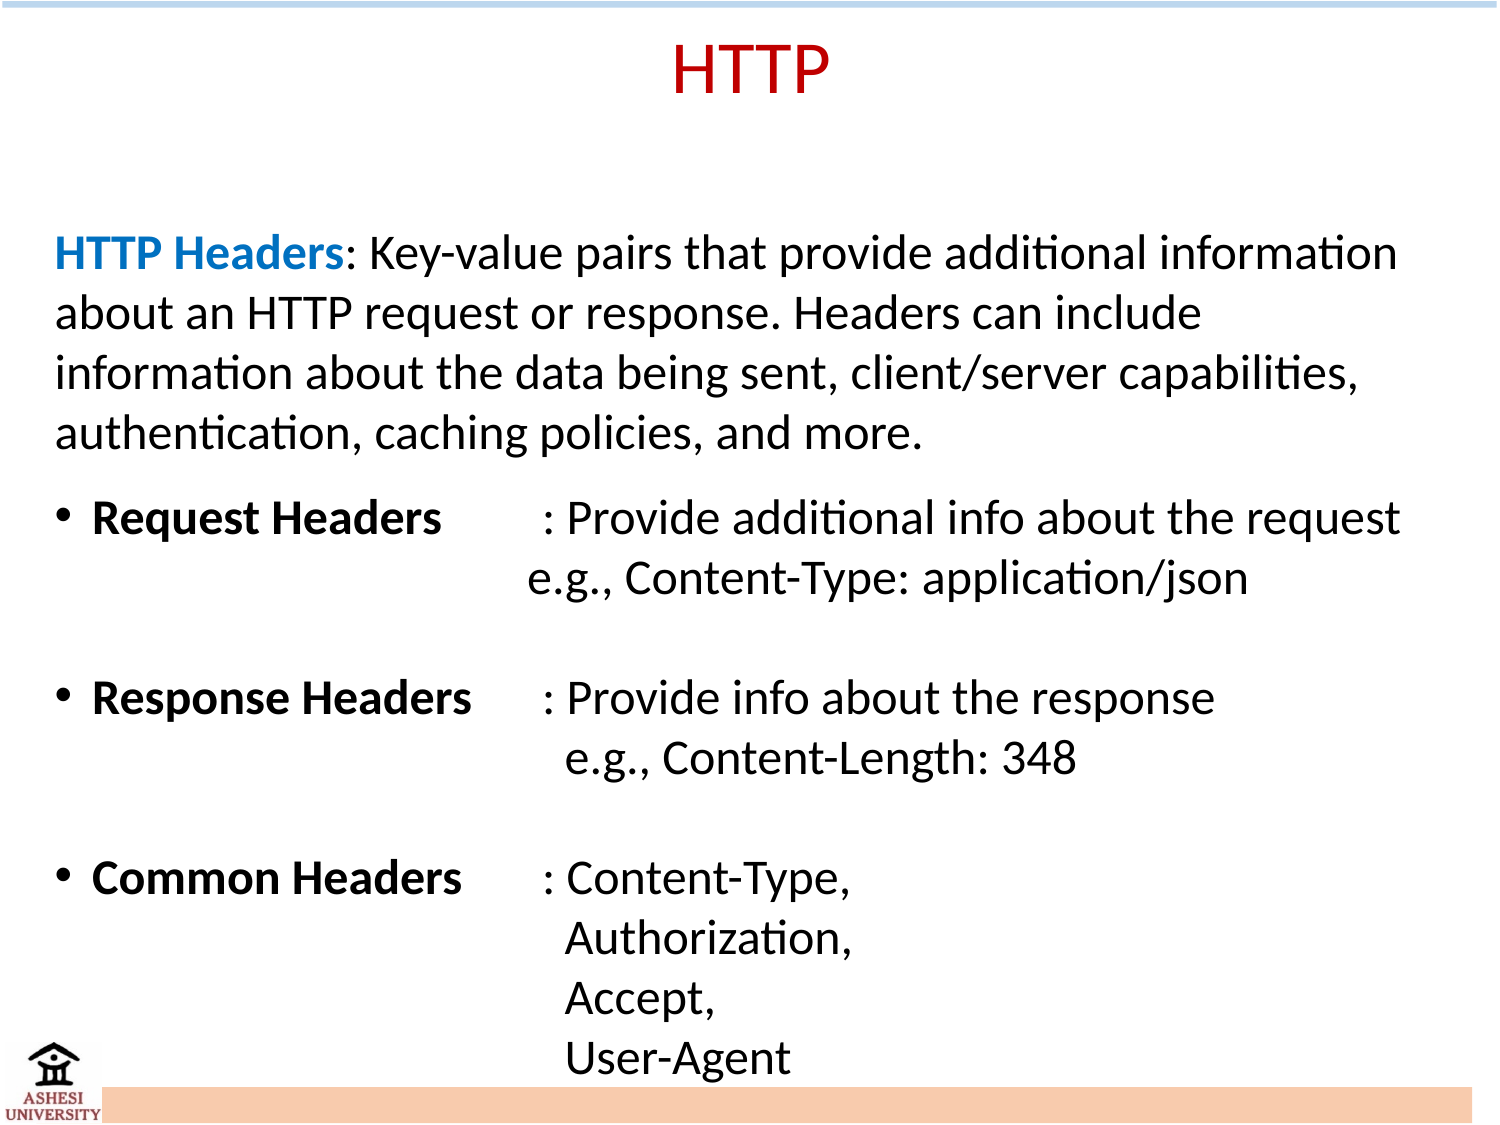

# HTTP
HTTP Headers: Key-value pairs that provide additional information about an HTTP request or response. Headers can include information about the data being sent, client/server capabilities, authentication, caching policies, and more.
Request Headers	: Provide additional info about the request
		         	  e.g., Content-Type: application/json

Response Headers	: Provide info about the response    	                    			  e.g., Content-Length: 348

Common Headers	: Content-Type,                                                     			  Authorization,                                                         			  Accept,                        	                                      				  User-Agent